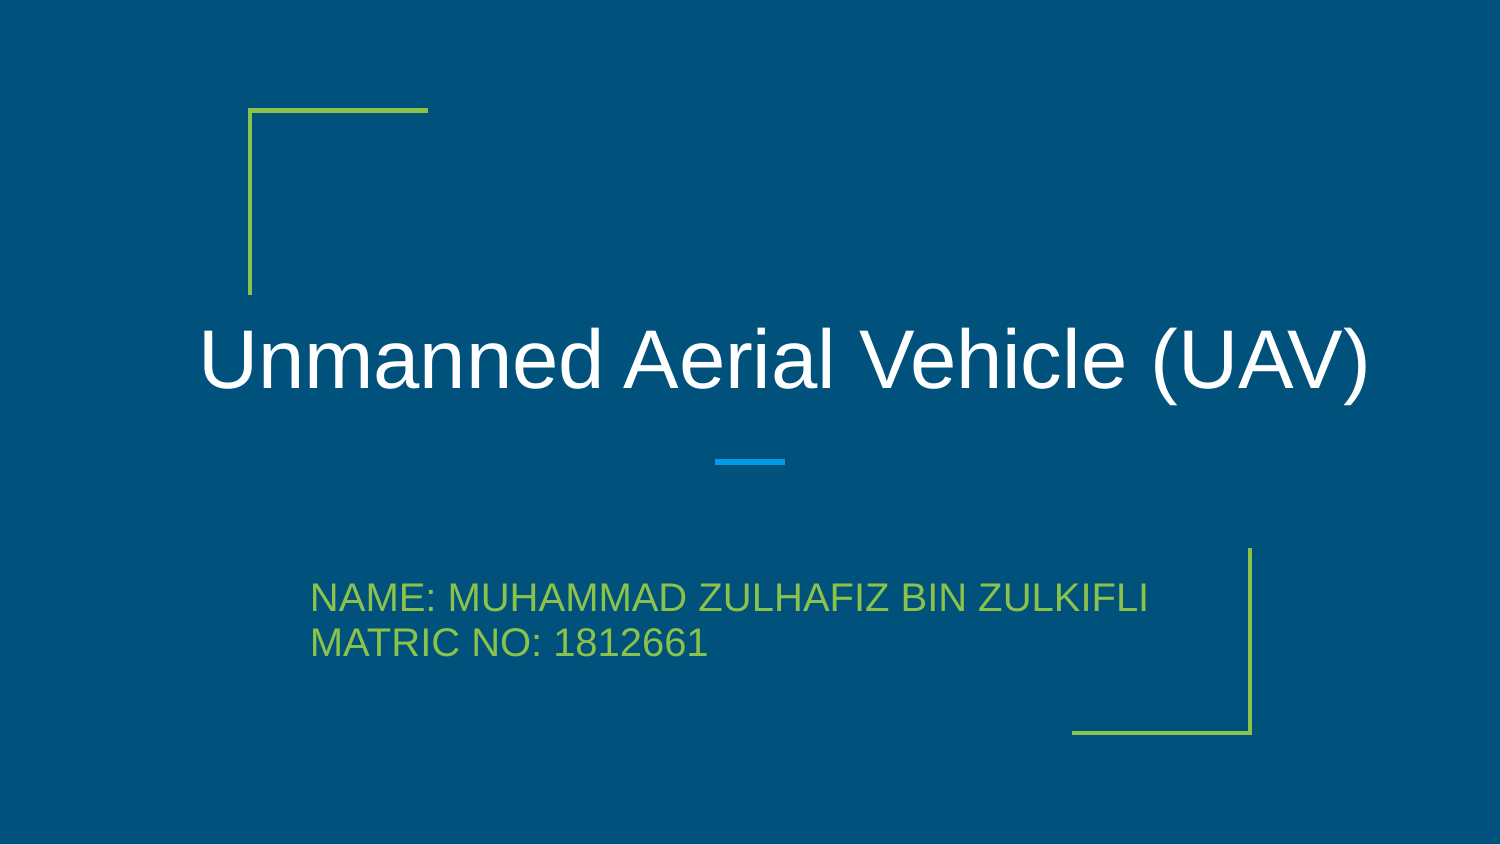

# Unmanned Aerial Vehicle (UAV)
NAME: MUHAMMAD ZULHAFIZ BIN ZULKIFLI
MATRIC NO: 1812661